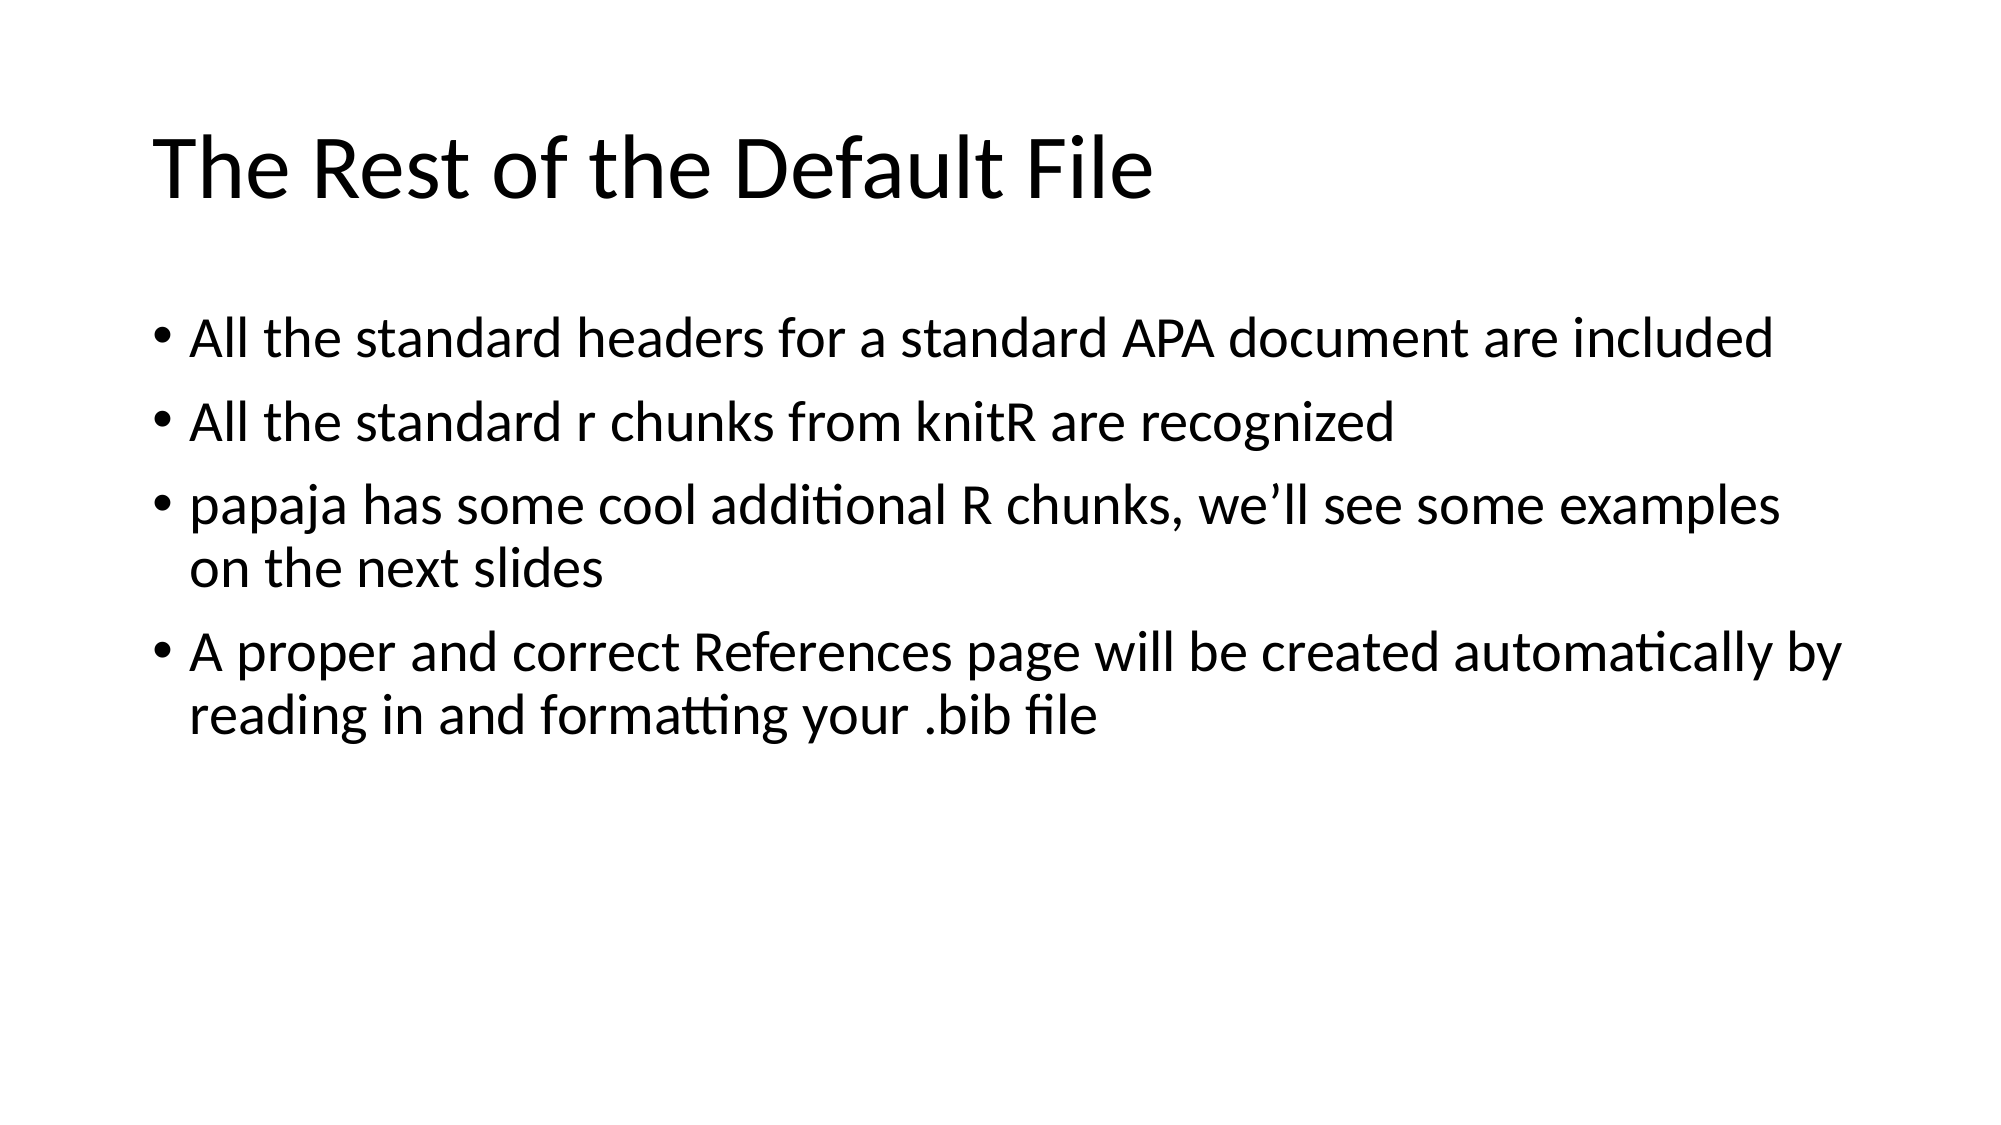

# The Rest of the Default File
All the standard headers for a standard APA document are included
All the standard r chunks from knitR are recognized
papaja has some cool additional R chunks, we’ll see some examples on the next slides
A proper and correct References page will be created automatically by reading in and formatting your .bib file